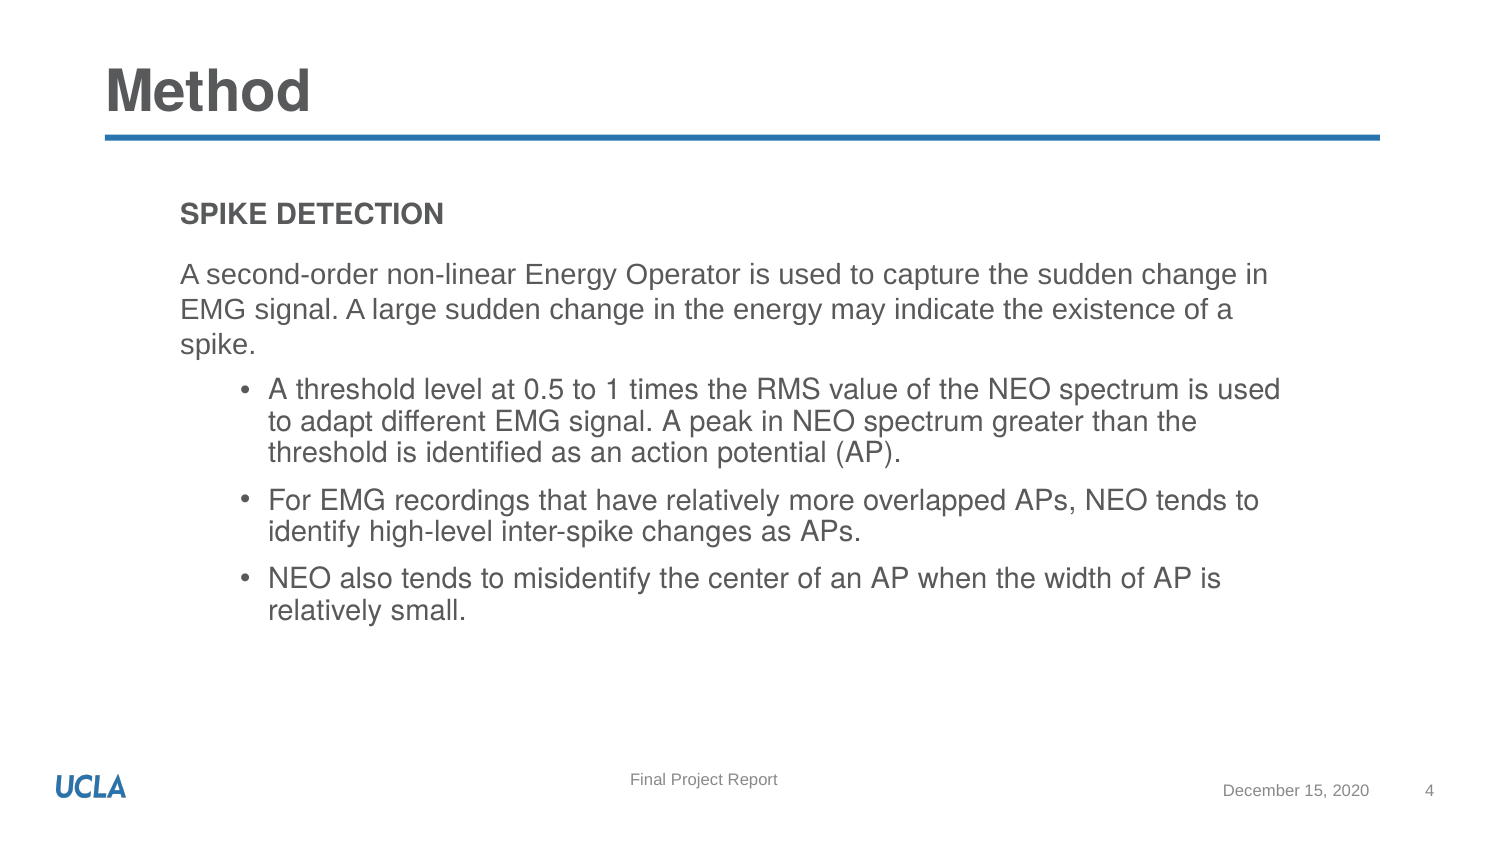

# Method
Spike Detection
A second-order non-linear Energy Operator is used to capture the sudden change in EMG signal. A large sudden change in the energy may indicate the existence of a spike.
A threshold level at 0.5 to 1 times the RMS value of the NEO spectrum is used to adapt different EMG signal. A peak in NEO spectrum greater than the threshold is identified as an action potential (AP).
For EMG recordings that have relatively more overlapped APs, NEO tends to identify high-level inter-spike changes as APs.
NEO also tends to misidentify the center of an AP when the width of AP is relatively small.
December 15, 2020
4